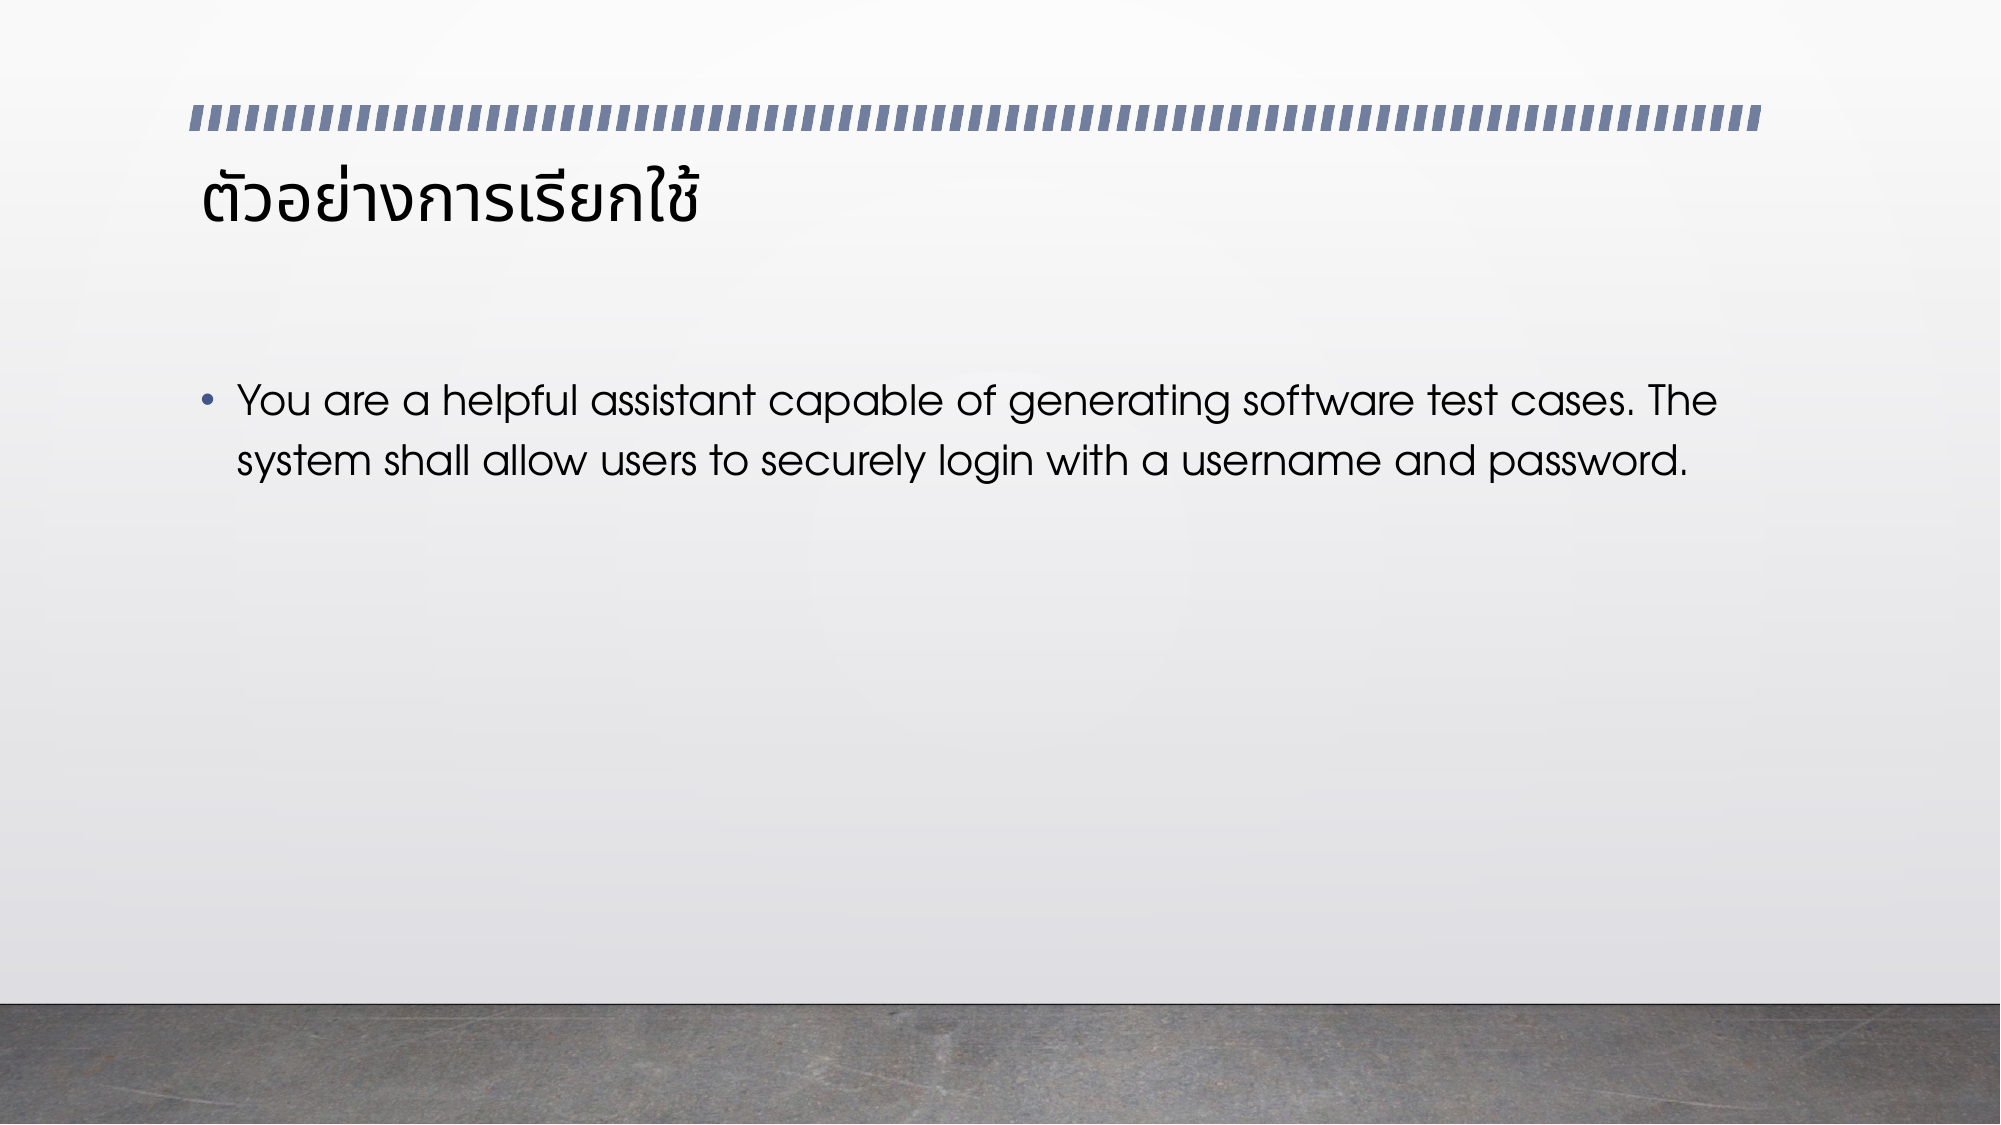

# ตัวอย่างการเรียกใช้
You are a helpful assistant capable of generating software test cases. The system shall allow users to securely login with a username and password.